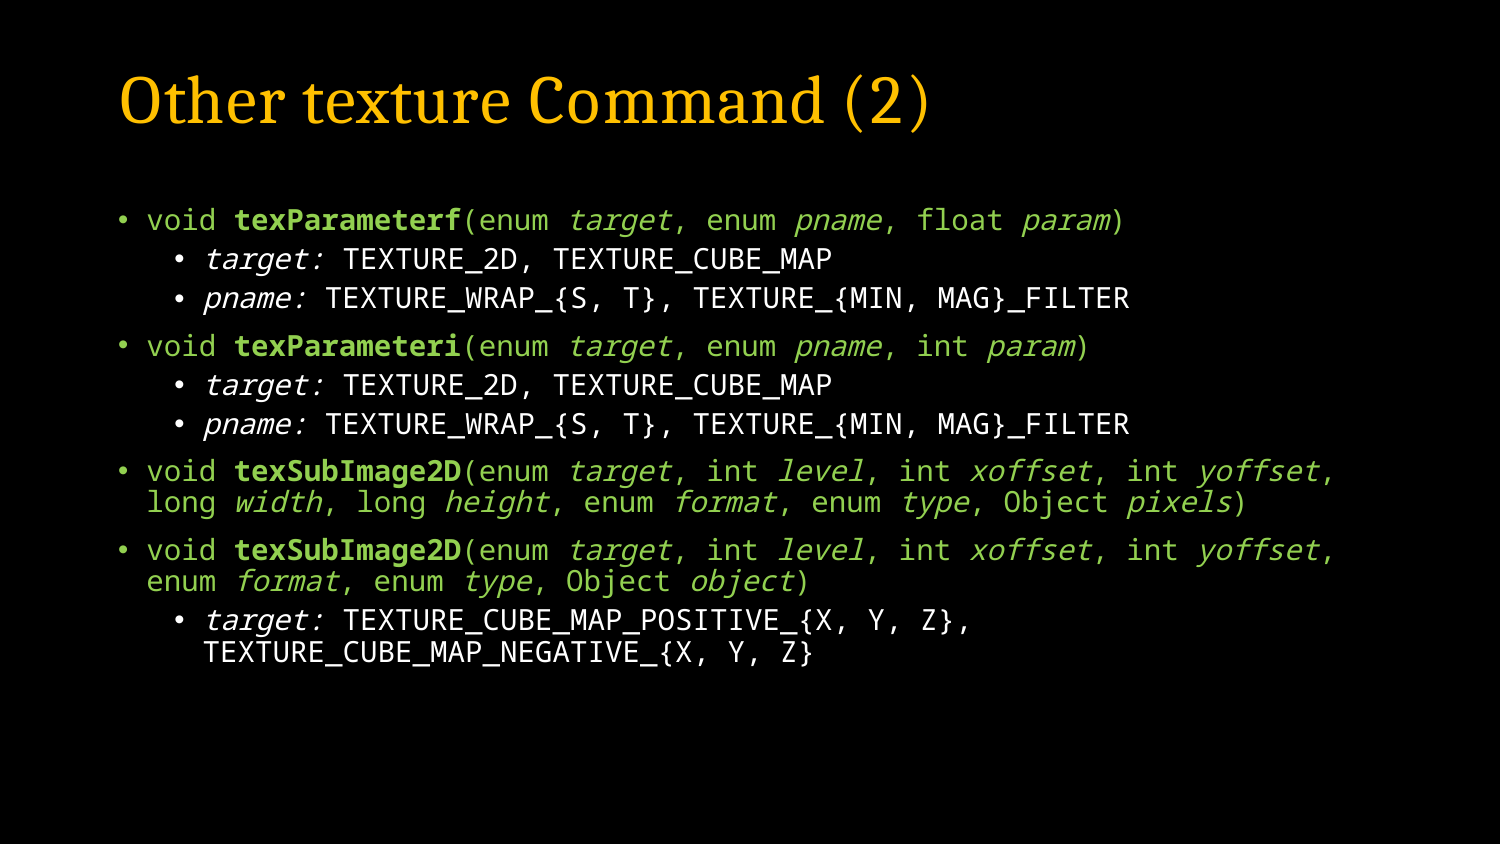

# Other texture Command (2)
void texParameterf(enum target, enum pname, float param)
target: TEXTURE_2D, TEXTURE_CUBE_MAP
pname: TEXTURE_WRAP_{S, T}, TEXTURE_{MIN, MAG}_FILTER
void texParameteri(enum target, enum pname, int param)
target: TEXTURE_2D, TEXTURE_CUBE_MAP
pname: TEXTURE_WRAP_{S, T}, TEXTURE_{MIN, MAG}_FILTER
void texSubImage2D(enum target, int level, int xoffset, int yoffset, long width, long height, enum format, enum type, Object pixels)
void texSubImage2D(enum target, int level, int xoffset, int yoffset, enum format, enum type, Object object)
target: TEXTURE_CUBE_MAP_POSITIVE_{X, Y, Z}, TEXTURE_CUBE_MAP_NEGATIVE_{X, Y, Z}